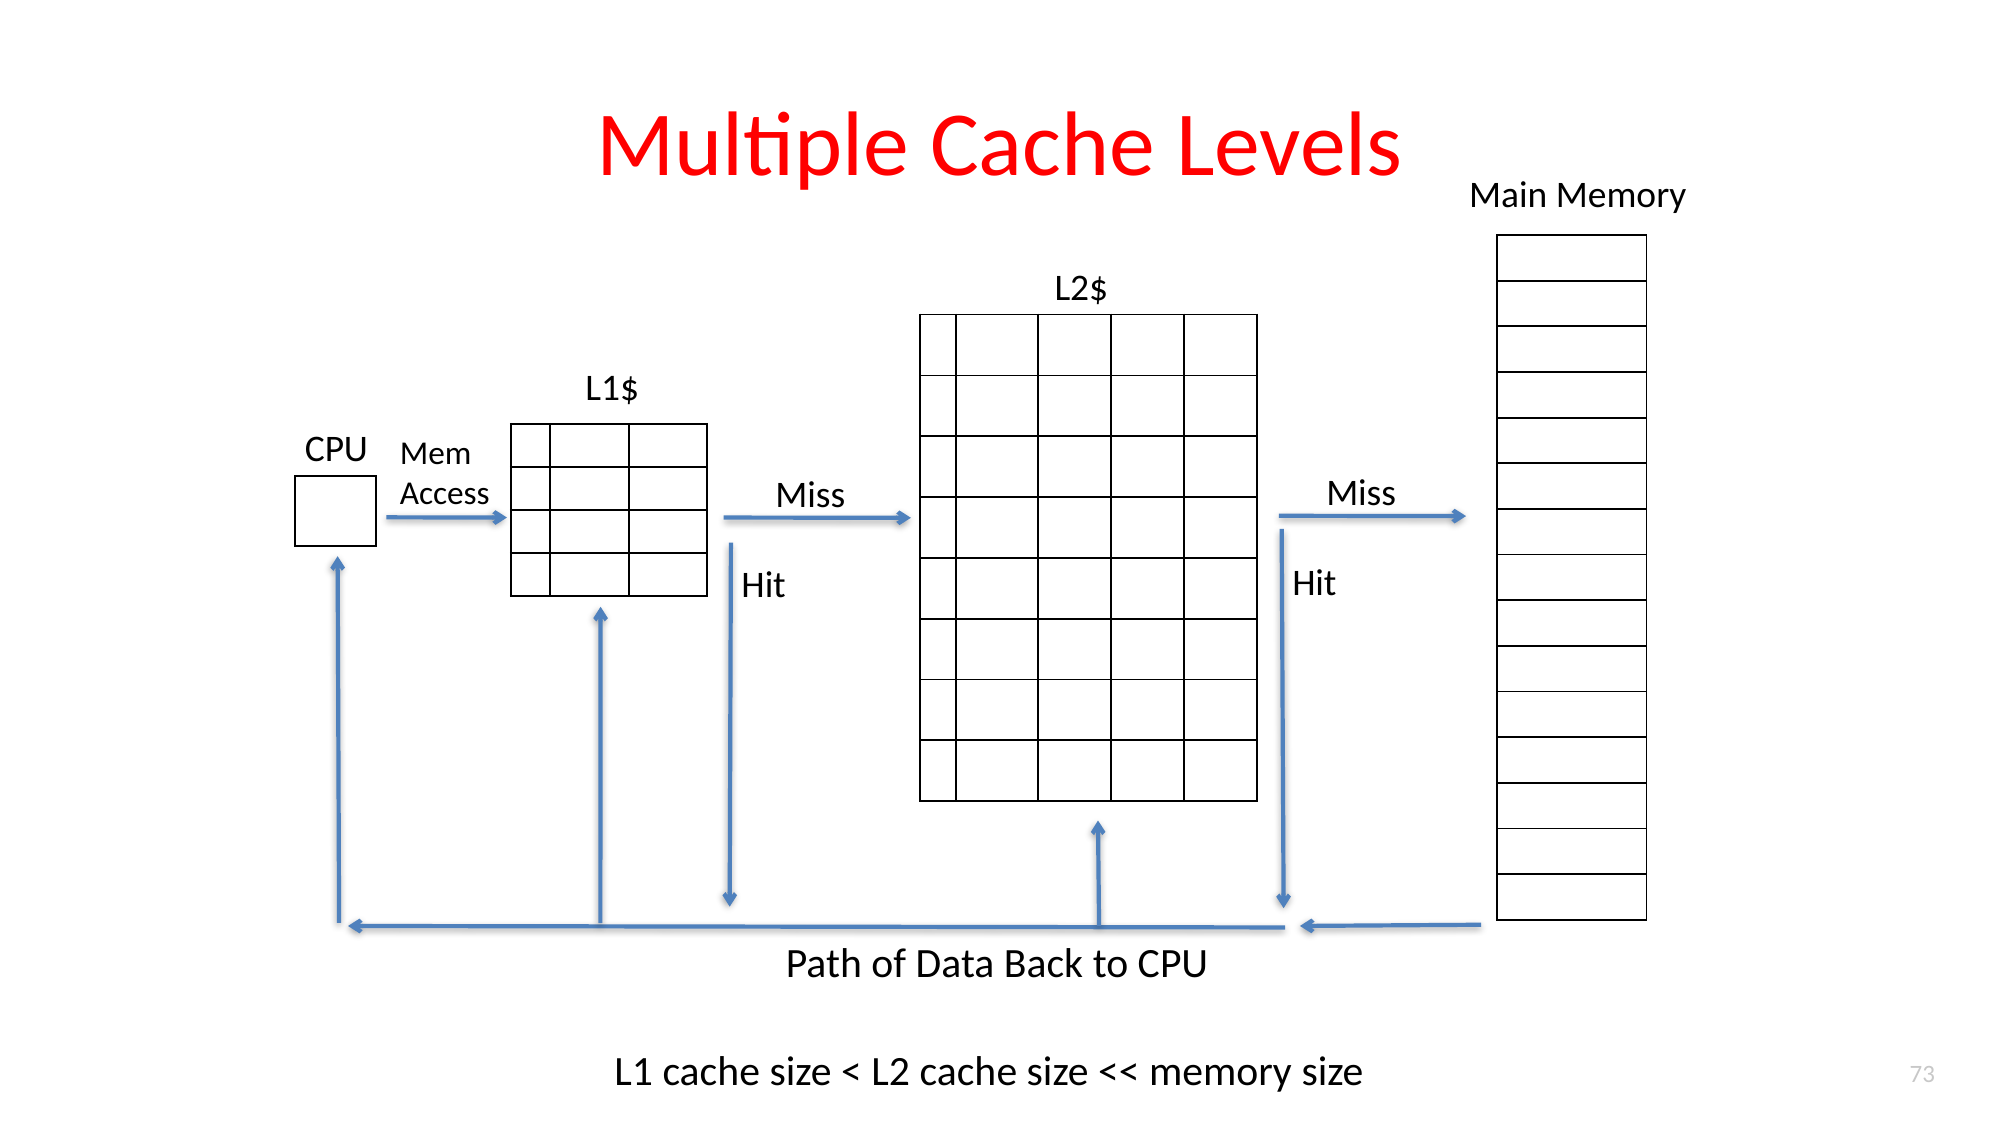

# Multiple Cache Levels
Main Memory
|  |
| --- |
|  |
|  |
|  |
|  |
L2$
|  |  |  |  |  |
| --- | --- | --- | --- | --- |
|  |  |  |  |  |
|  |  |  |  |  |
|  |  |  |  |  |
|  |  |  |  |  |
|  |  |  |  |  |
|  |  |  |  |  |
|  |  |  |  |  |
L1$
CPU
|  |  |  |
| --- | --- | --- |
|  |  |  |
|  |  |  |
|  |  |  |
Mem
Access
    Miss

Hit
    Miss

Hit
|  |
| --- |
|  |
|  |
|  |
|  |
|  |
| --- |
|  |
| --- |
|  |
|  |
|  |
|  |
Path of Data Back to CPU
L1 cache size < L2 cache size << memory size
73